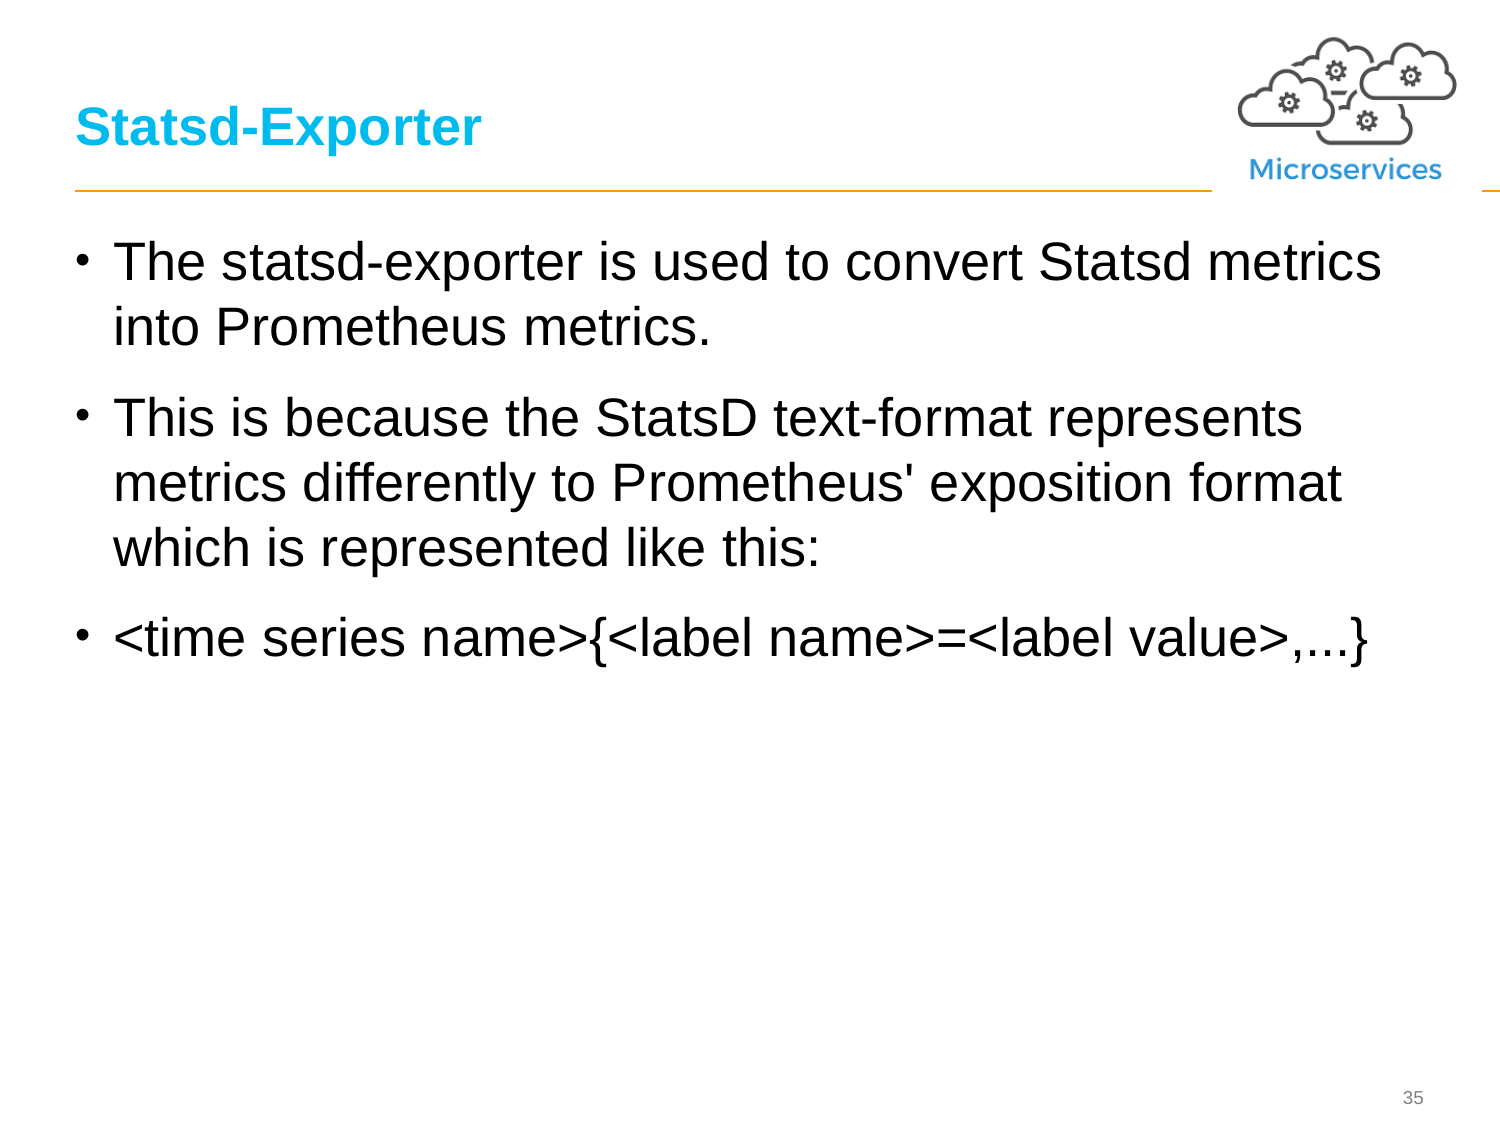

# Statsd-Exporter
The statsd-exporter is used to convert Statsd metrics into Prometheus metrics.
This is because the StatsD text-format represents metrics differently to Prometheus' exposition format which is represented like this:
<time series name>{<label name>=<label value>,...}